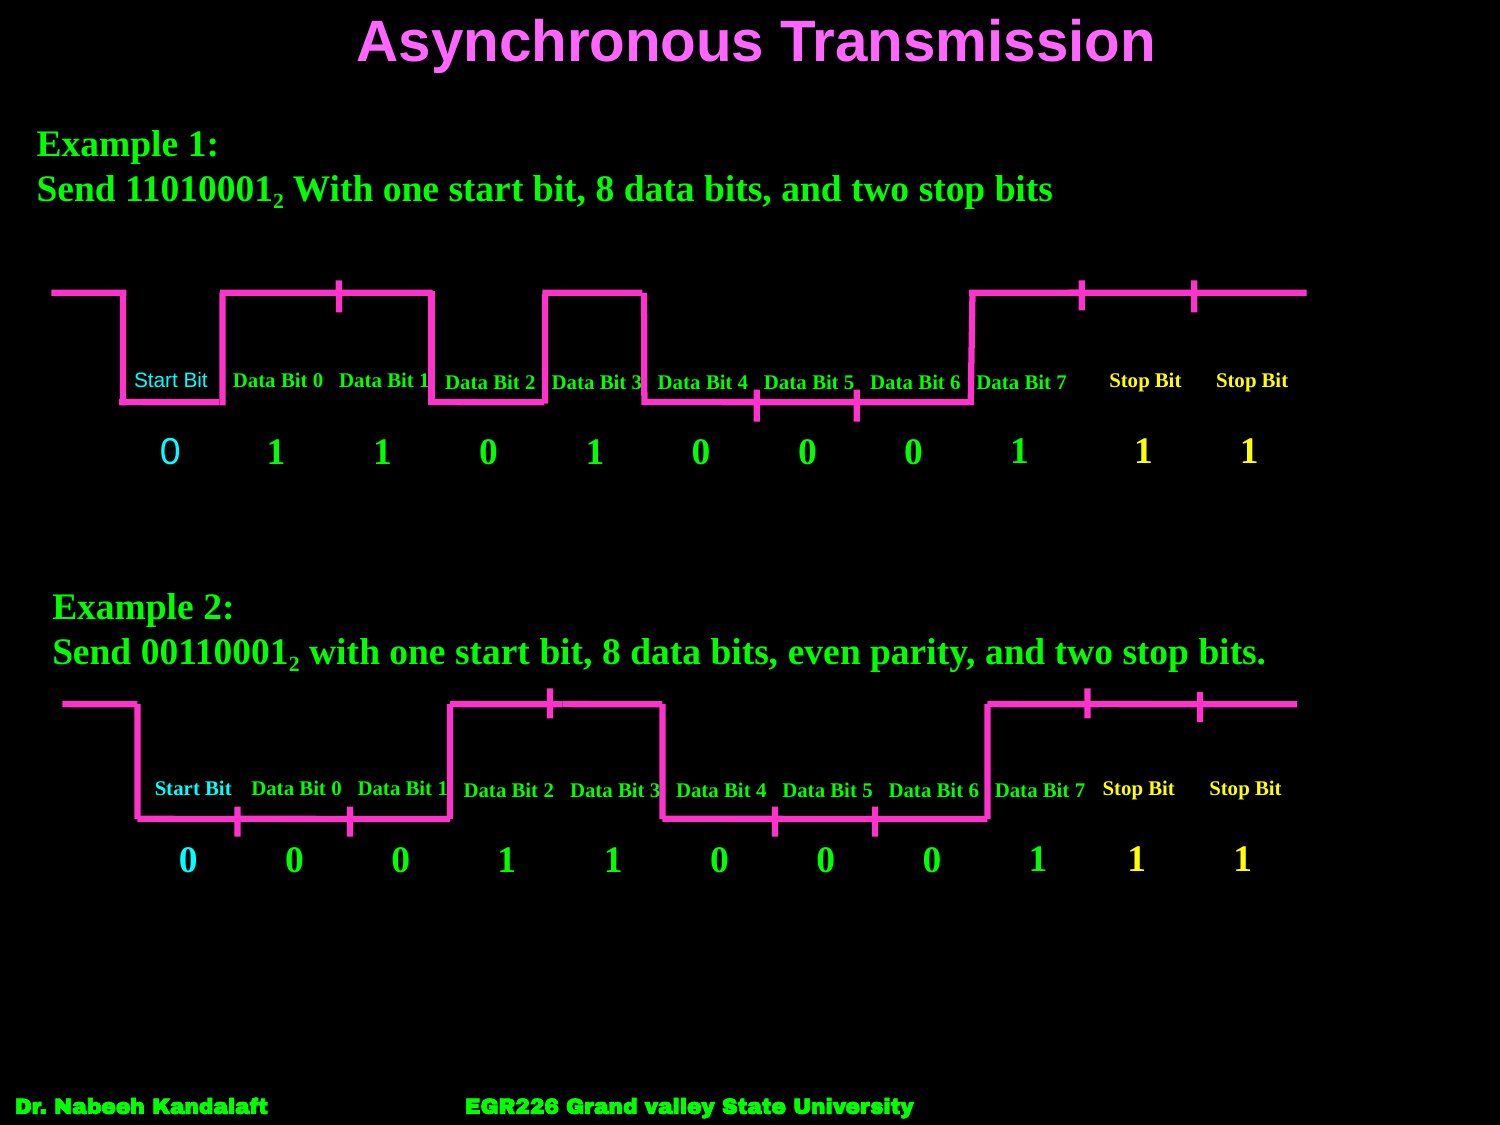

Asynchronous Transmission
Example 1:
Send 110100012 With one start bit, 8 data bits, and two stop bits

Start Bit
Data Bit 0
Data Bit 1
Stop Bit
Stop Bit
Data Bit 2
Data Bit 3
Data Bit 4
Data Bit 5
Data Bit 6
Data Bit 7

1
1
1
0
1
1
0
1
0
0
0
Example 2:
Send 001100012 with one start bit, 8 data bits, even parity, and two stop bits.

Start Bit
Data Bit 0
Data Bit 1
Stop Bit
Stop Bit
Data Bit 2
Data Bit 3
Data Bit 4
Data Bit 5
Data Bit 6
Data Bit 7

1
1
1
0
0
0
1
1
0
0
0
Dr. Nabeeh Kandalaft		EGR226 Grand valley State University